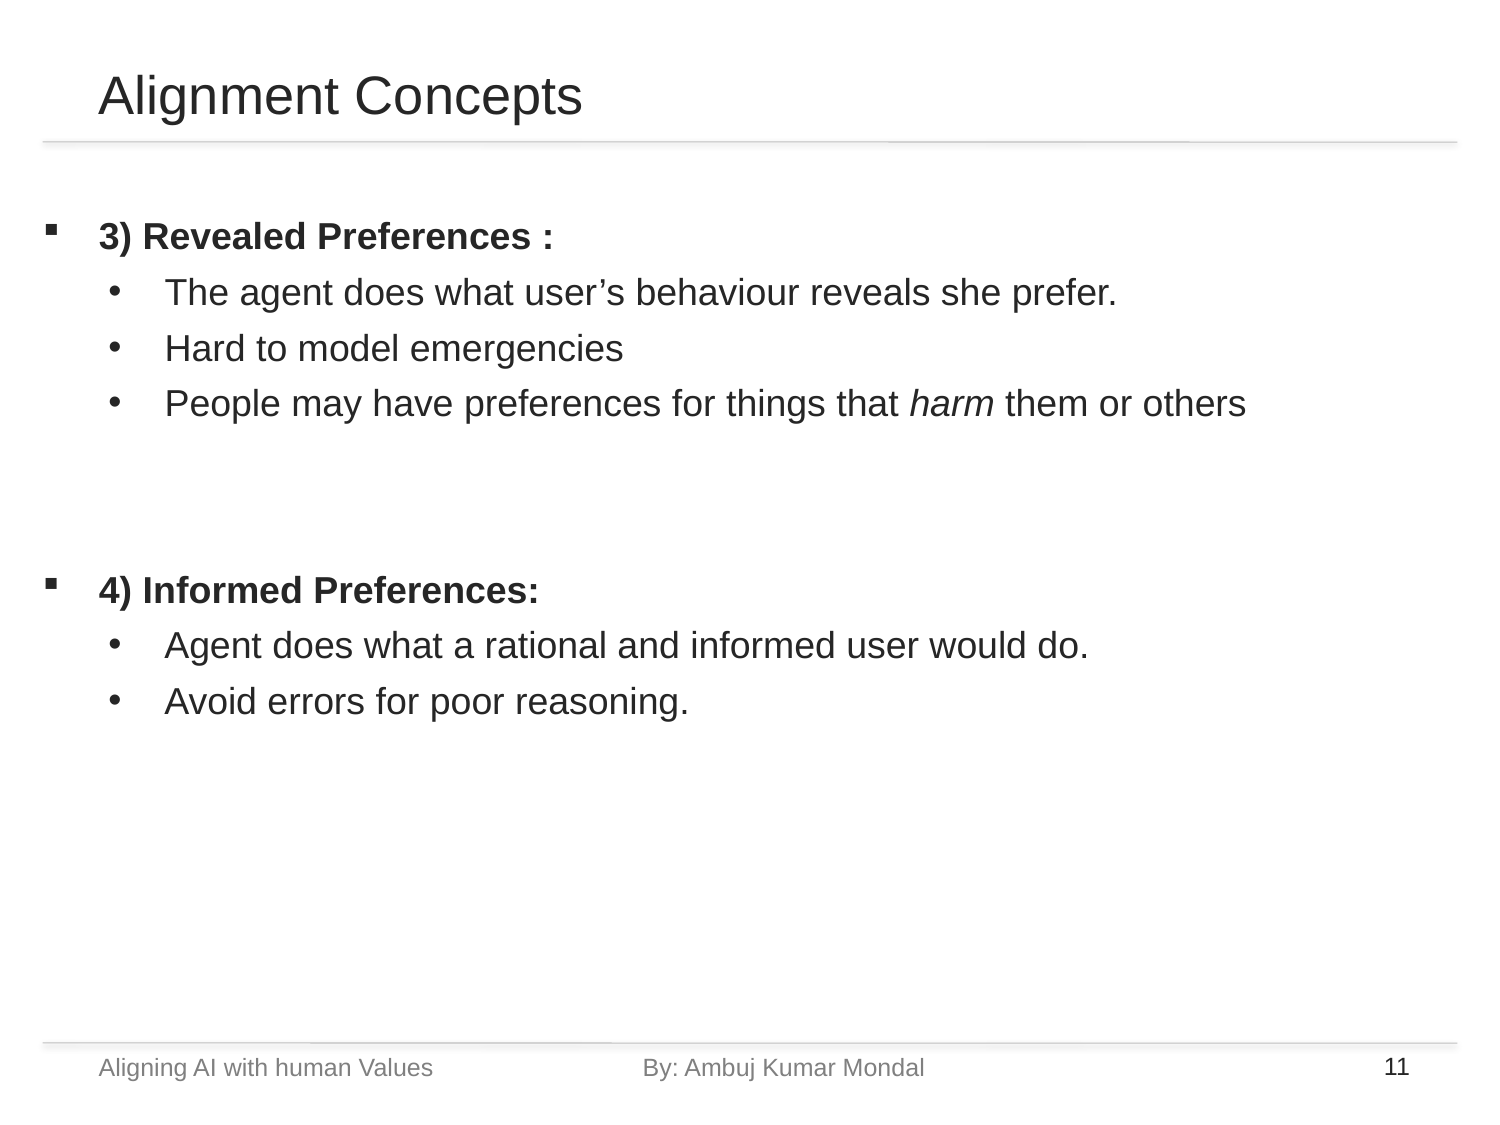

# Alignment Concepts
3) Revealed Preferences :
The agent does what user’s behaviour reveals she prefer.
Hard to model emergencies
People may have preferences for things that harm them or others
4) Informed Preferences:
Agent does what a rational and informed user would do.
Avoid errors for poor reasoning.
Aligning AI with human Values		By: Ambuj Kumar Mondal